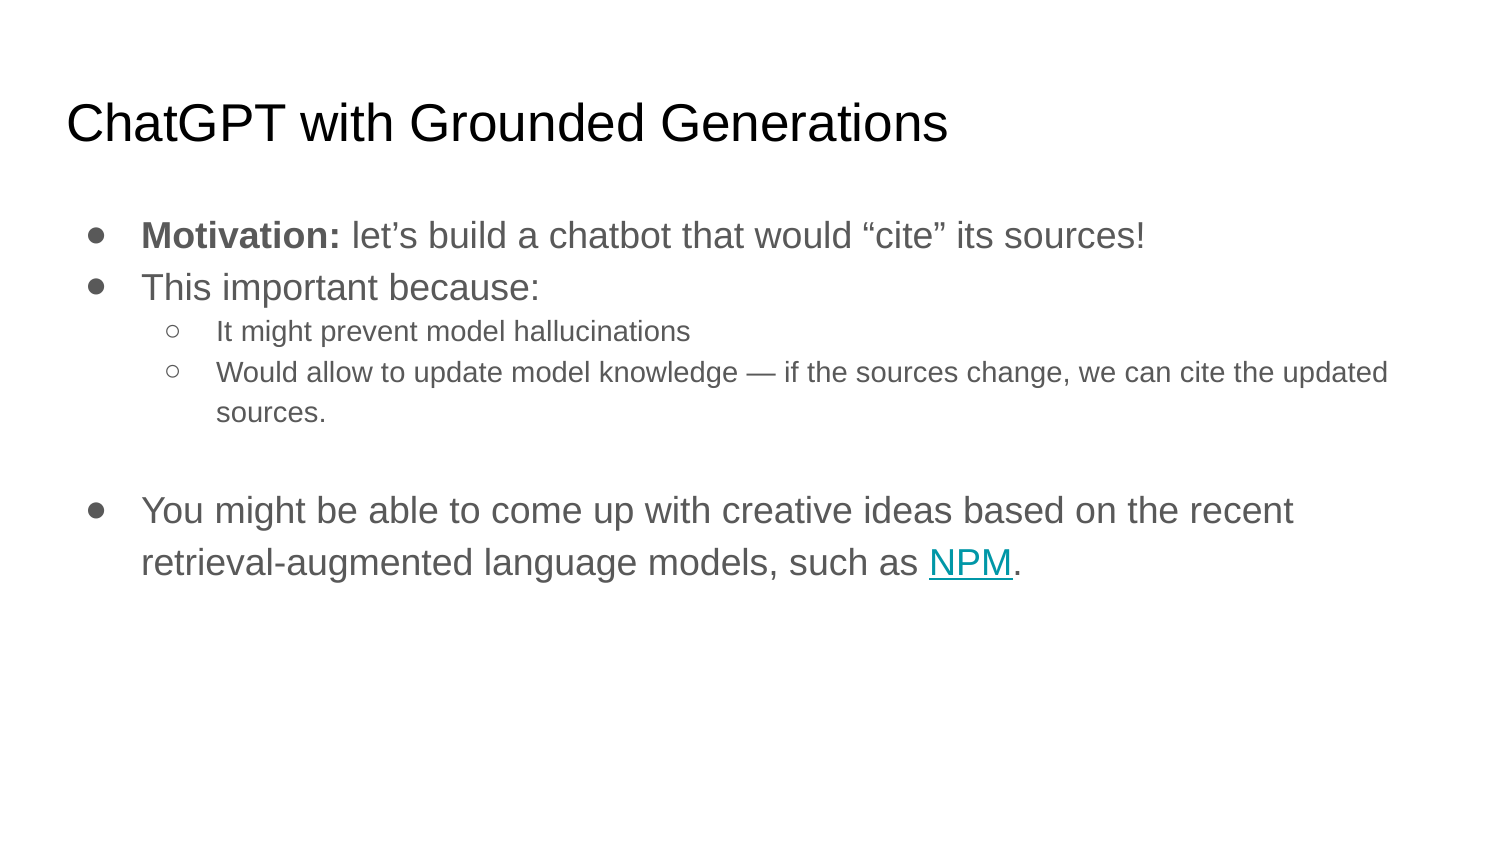

# ChatGPT with Grounded Generations
Motivation: let’s build a chatbot that would “cite” its sources!
This important because:
It might prevent model hallucinations
Would allow to update model knowledge — if the sources change, we can cite the updated sources.

You might be able to come up with creative ideas based on the recent retrieval-augmented language models, such as NPM.